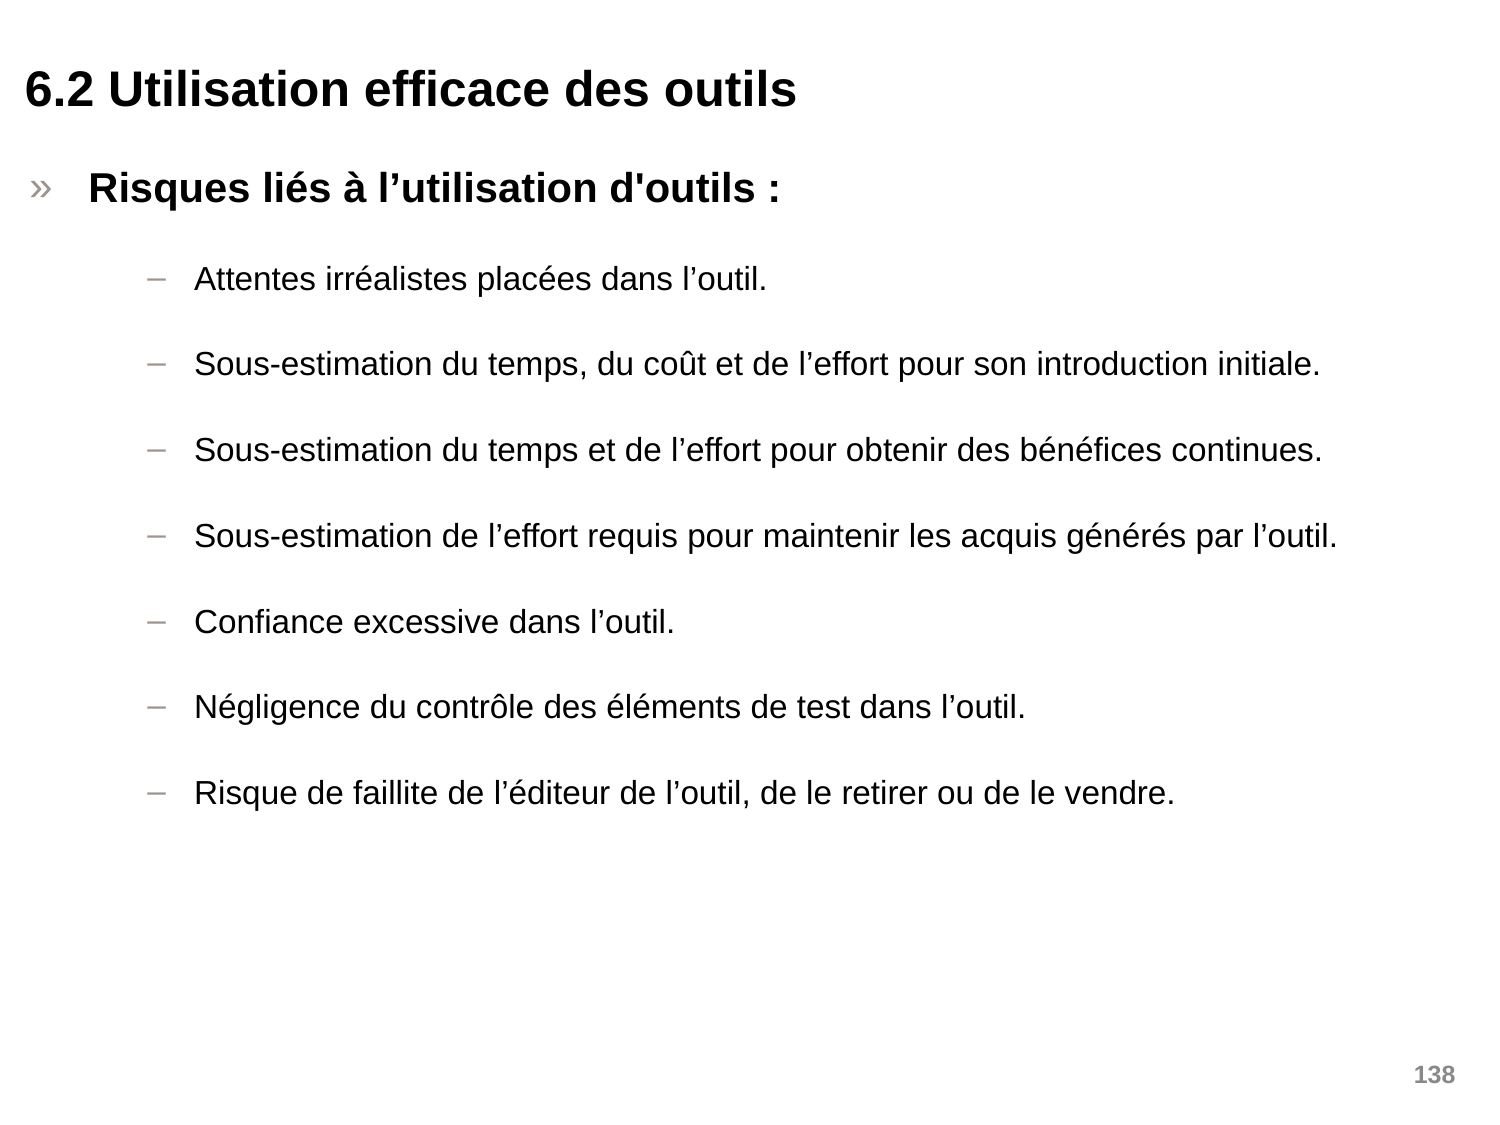

6.2 Utilisation efficace des outils
Risques liés à l’utilisation d'outils :
Attentes irréalistes placées dans l’outil.
Sous-estimation du temps, du coût et de l’effort pour son introduction initiale.
Sous-estimation du temps et de l’effort pour obtenir des bénéfices continues.
Sous-estimation de l’effort requis pour maintenir les acquis générés par l’outil.
Confiance excessive dans l’outil.
Négligence du contrôle des éléments de test dans l’outil.
Risque de faillite de l’éditeur de l’outil, de le retirer ou de le vendre.

138